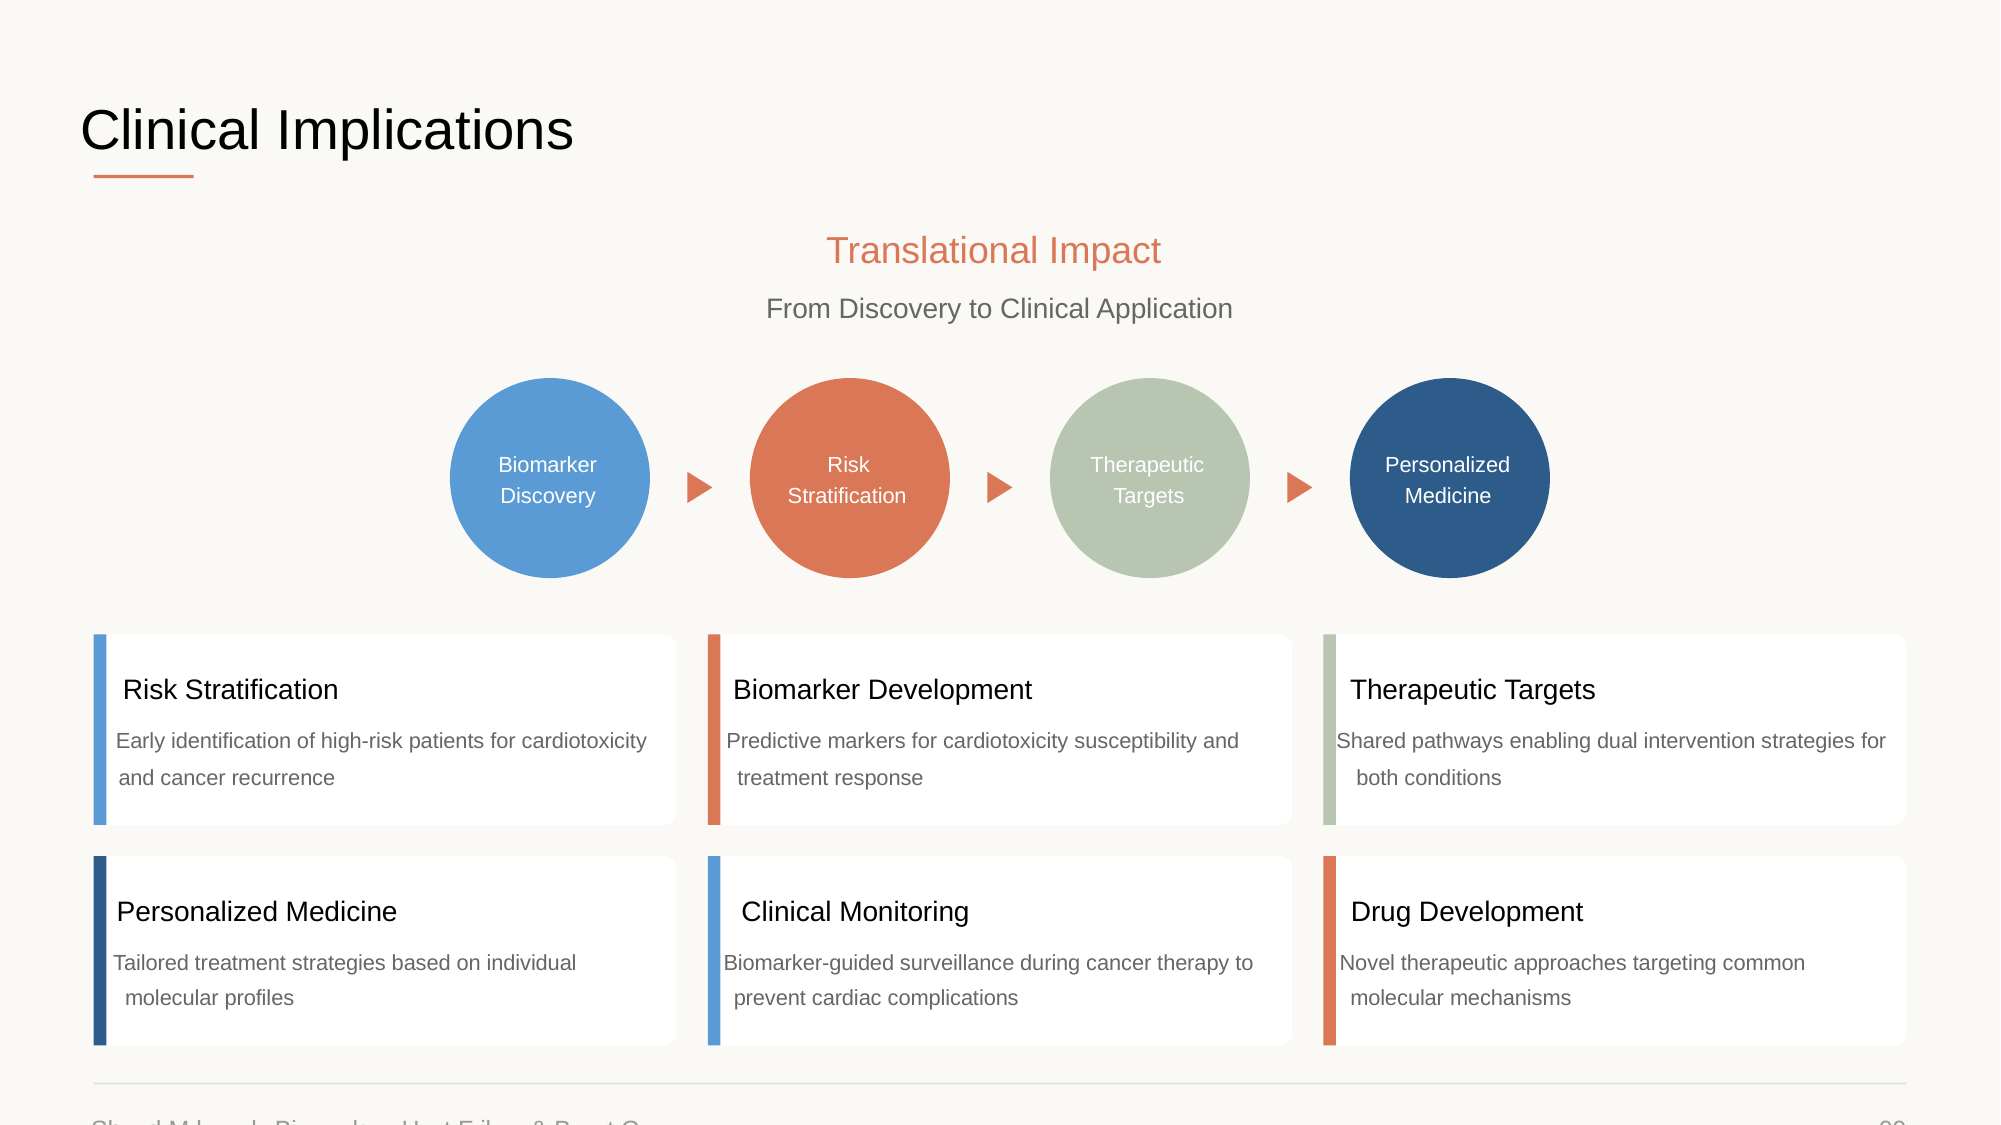

Clinical Implications

Translational Impact
From Discovery to Clinical Application

Biomarker
Risk
Therapeutic
Personalized

Discovery
Stratification
Targets
Medicine

Risk Stratification
Biomarker Development
Therapeutic Targets
Early identification of high-risk patients for cardiotoxicity
Predictive markers for cardiotoxicity susceptibility and
Shared pathways enabling dual intervention strategies for
and cancer recurrence
treatment response
both conditions

Personalized Medicine
Clinical Monitoring
Drug Development
Tailored treatment strategies based on individual
Biomarker-guided surveillance during cancer therapy to
Novel therapeutic approaches targeting common
molecular profiles
prevent cardiac complications
molecular mechanisms

Sh
d M l
l
Bi
k
H
t F il
& B
t C
09